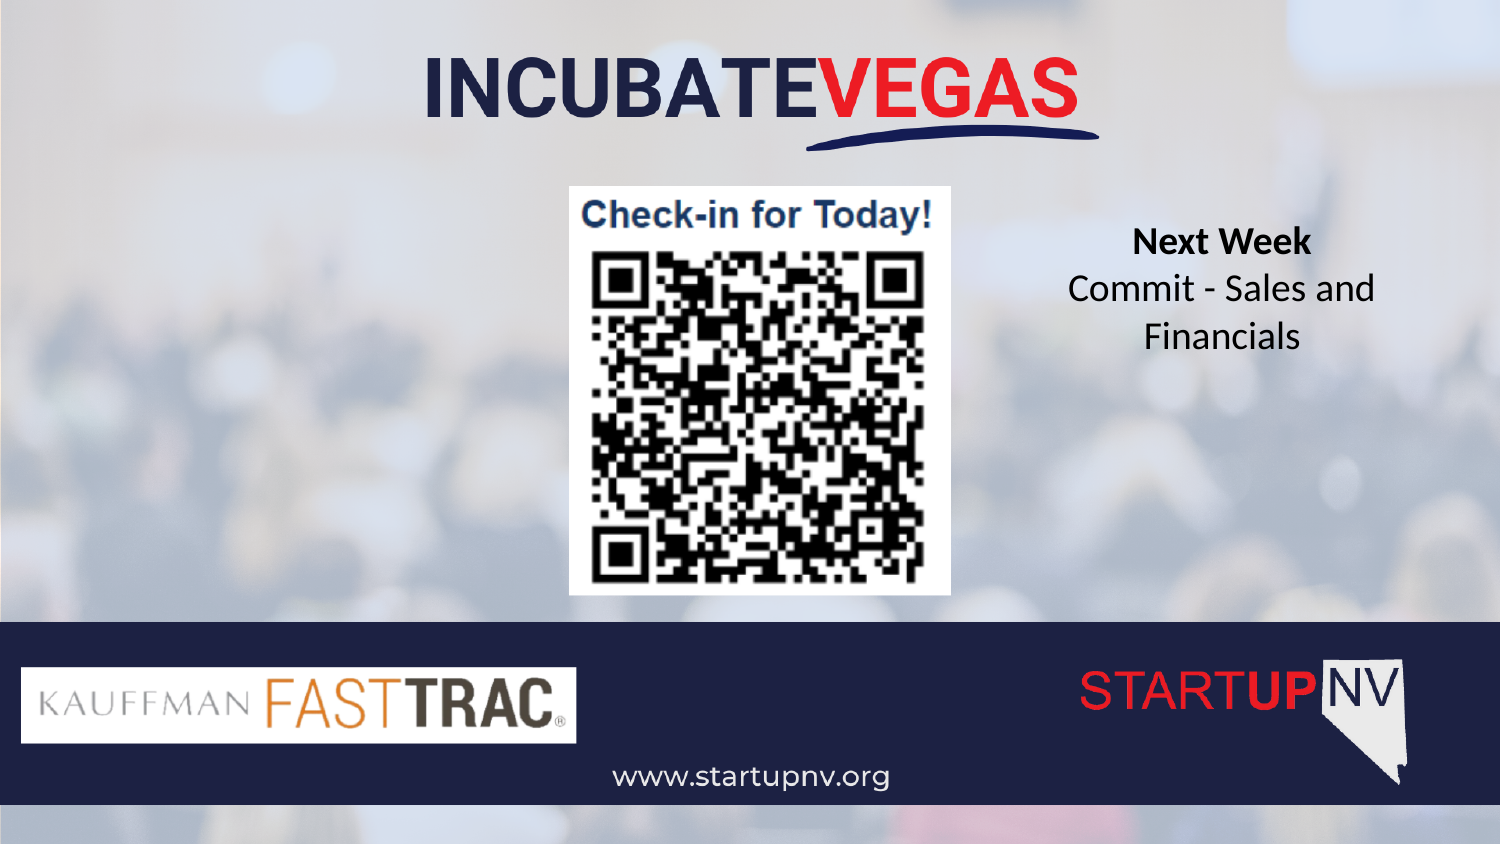

Next Week
Commit - Sales and Financials